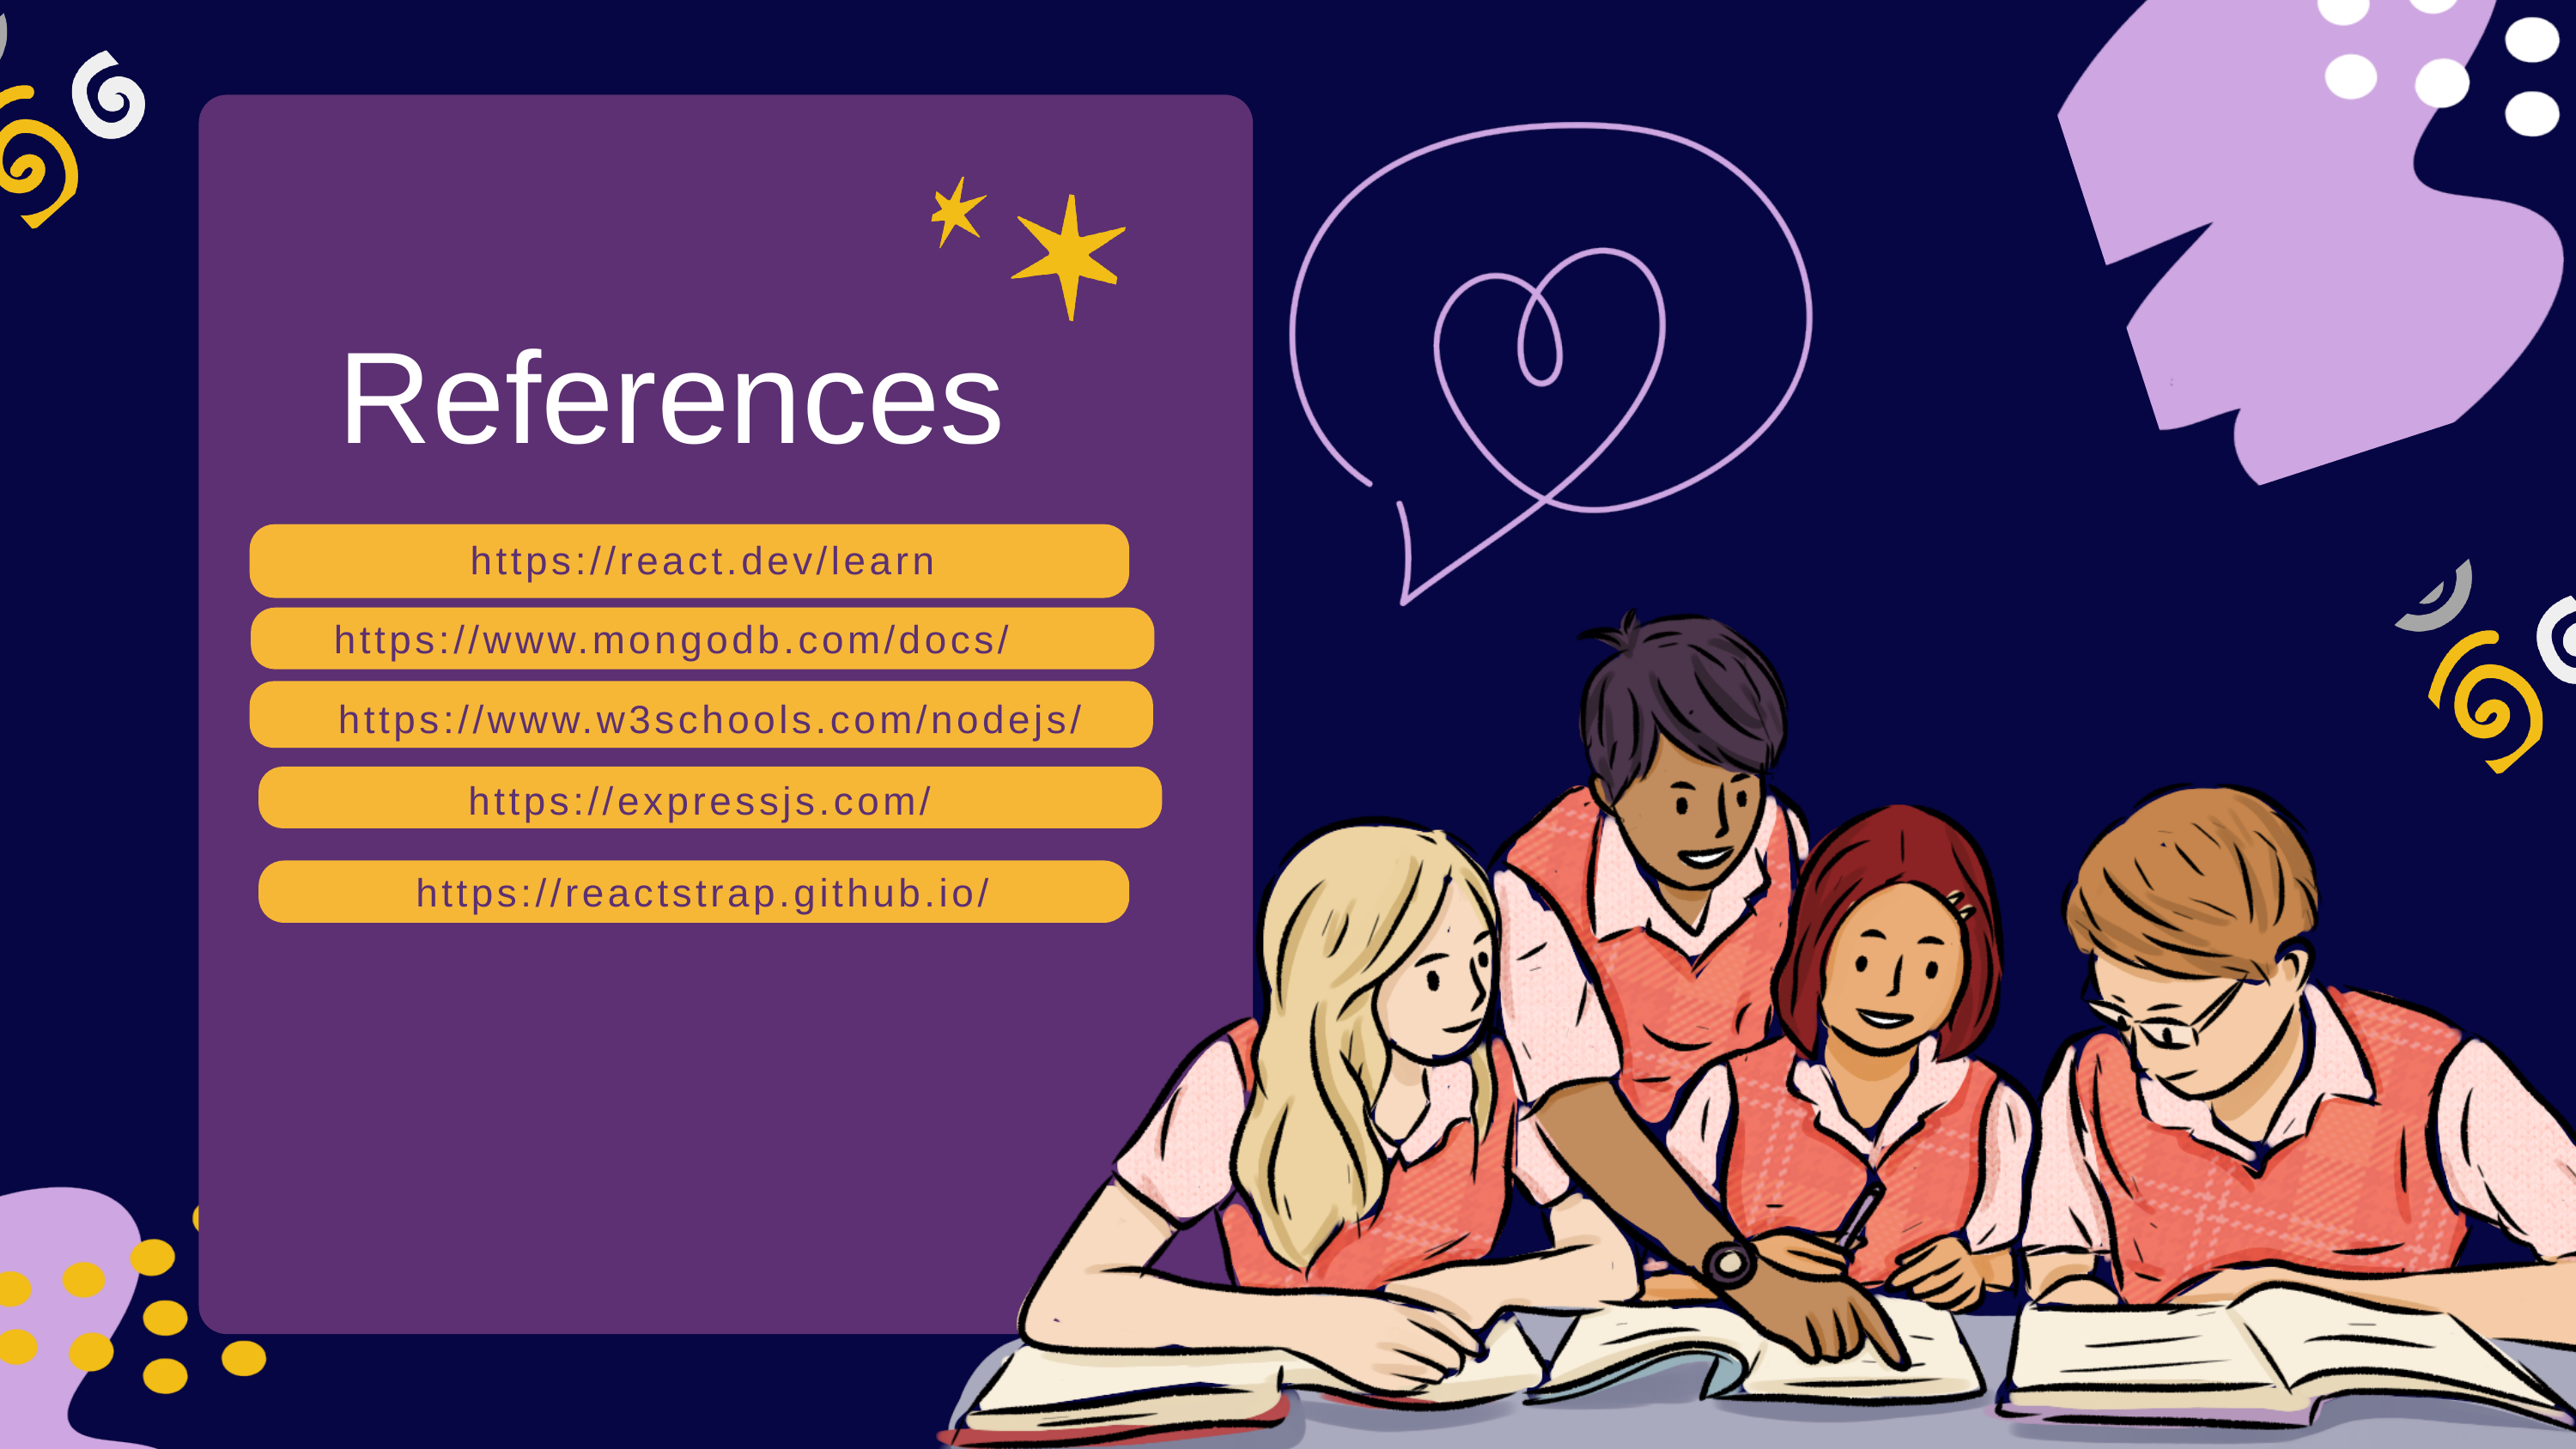

References

https://react.dev/learn

https://www.mongodb.com/docs/

https://www.w3schools.com/nodejs/

https://expressjs.com/
https://reactstrap.github.io/

@reallygreatsite